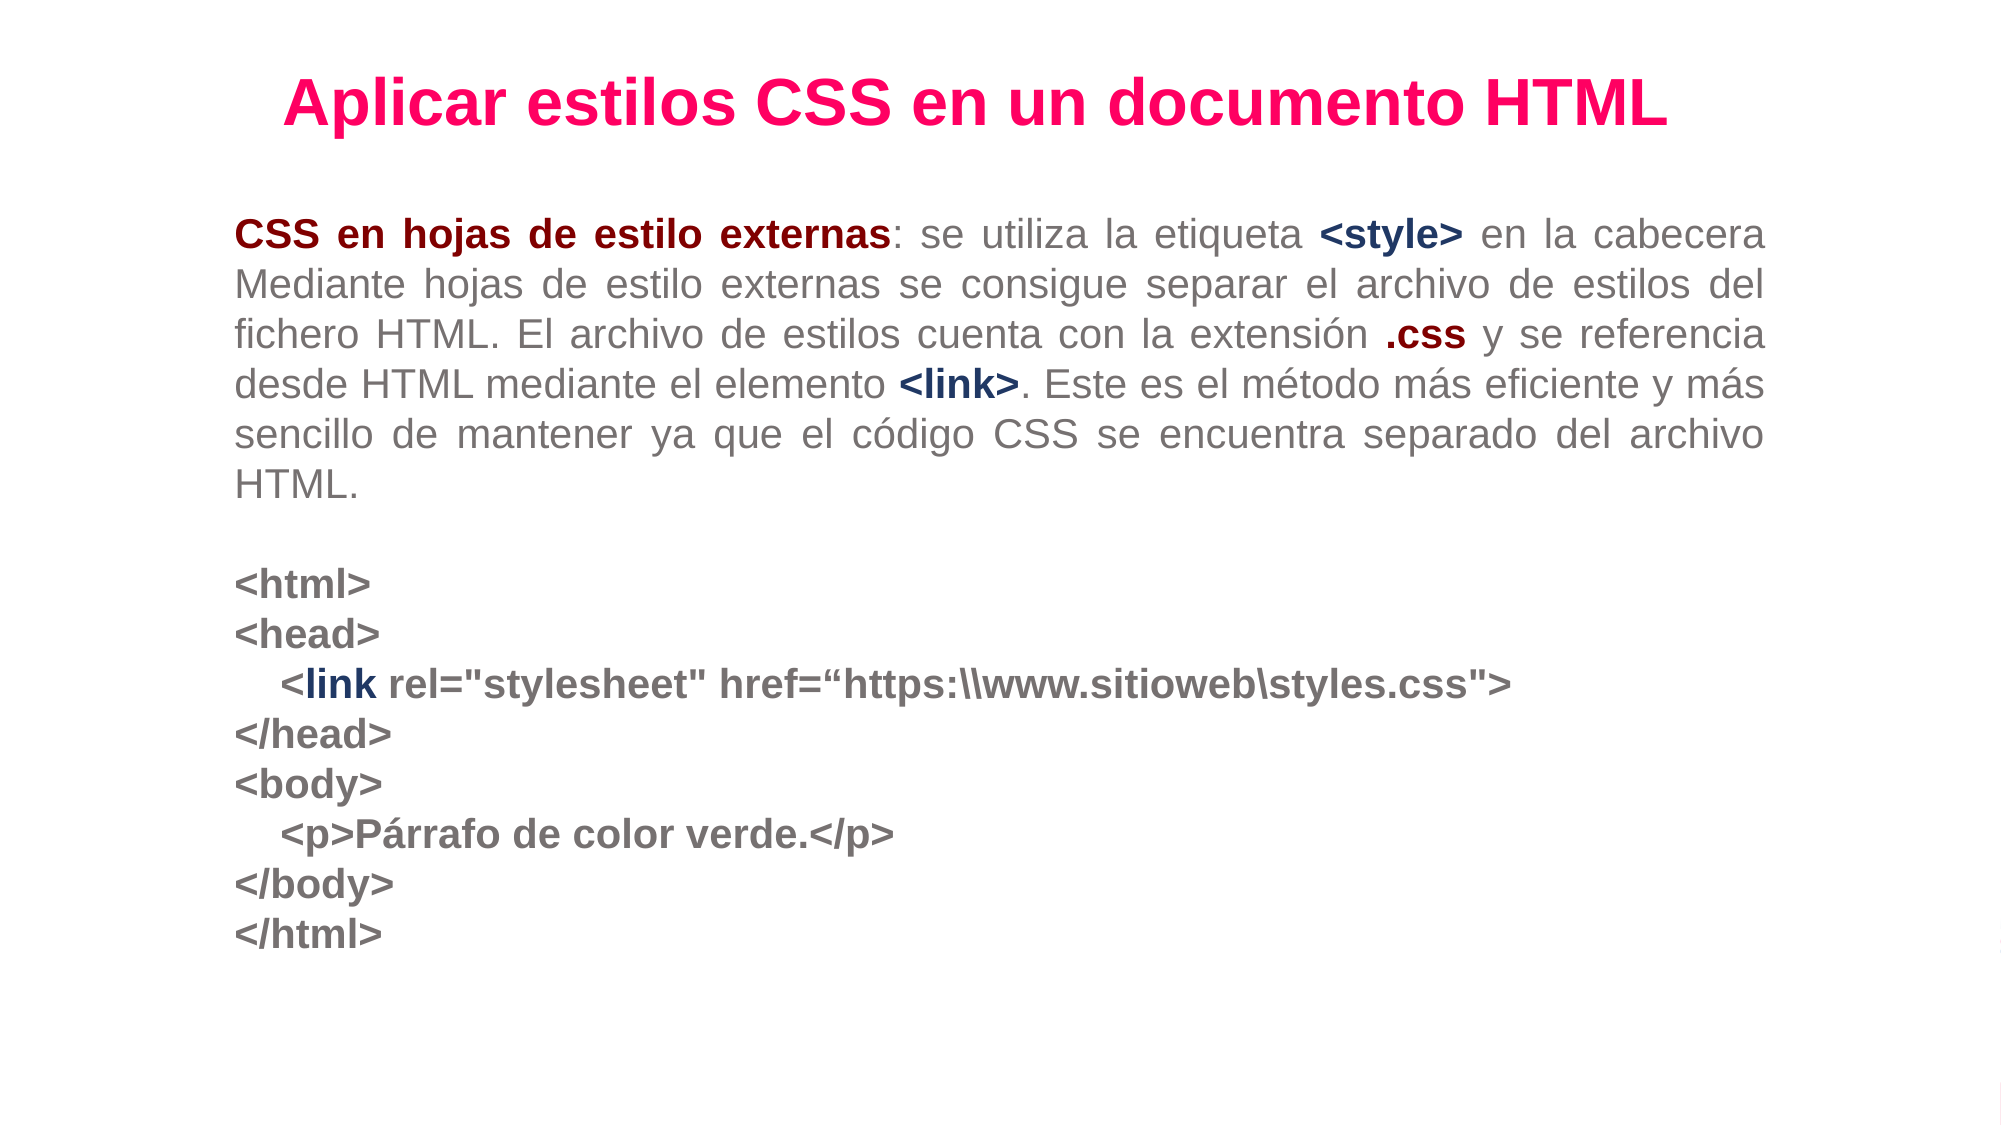

Aplicar estilos CSS en un documento HTML
CSS en hojas de estilo externas: se utiliza la etiqueta <style> en la cabecera Mediante hojas de estilo externas se consigue separar el archivo de estilos del fichero HTML. El archivo de estilos cuenta con la extensión .css y se referencia desde HTML mediante el elemento <link>. Este es el método más eficiente y más sencillo de mantener ya que el código CSS se encuentra separado del archivo HTML.

<html>
<head>
    <link rel="stylesheet" href=“https:\\www.sitioweb\styles.css">
</head>
<body>
    <p>Párrafo de color verde.</p>
</body>
</html>